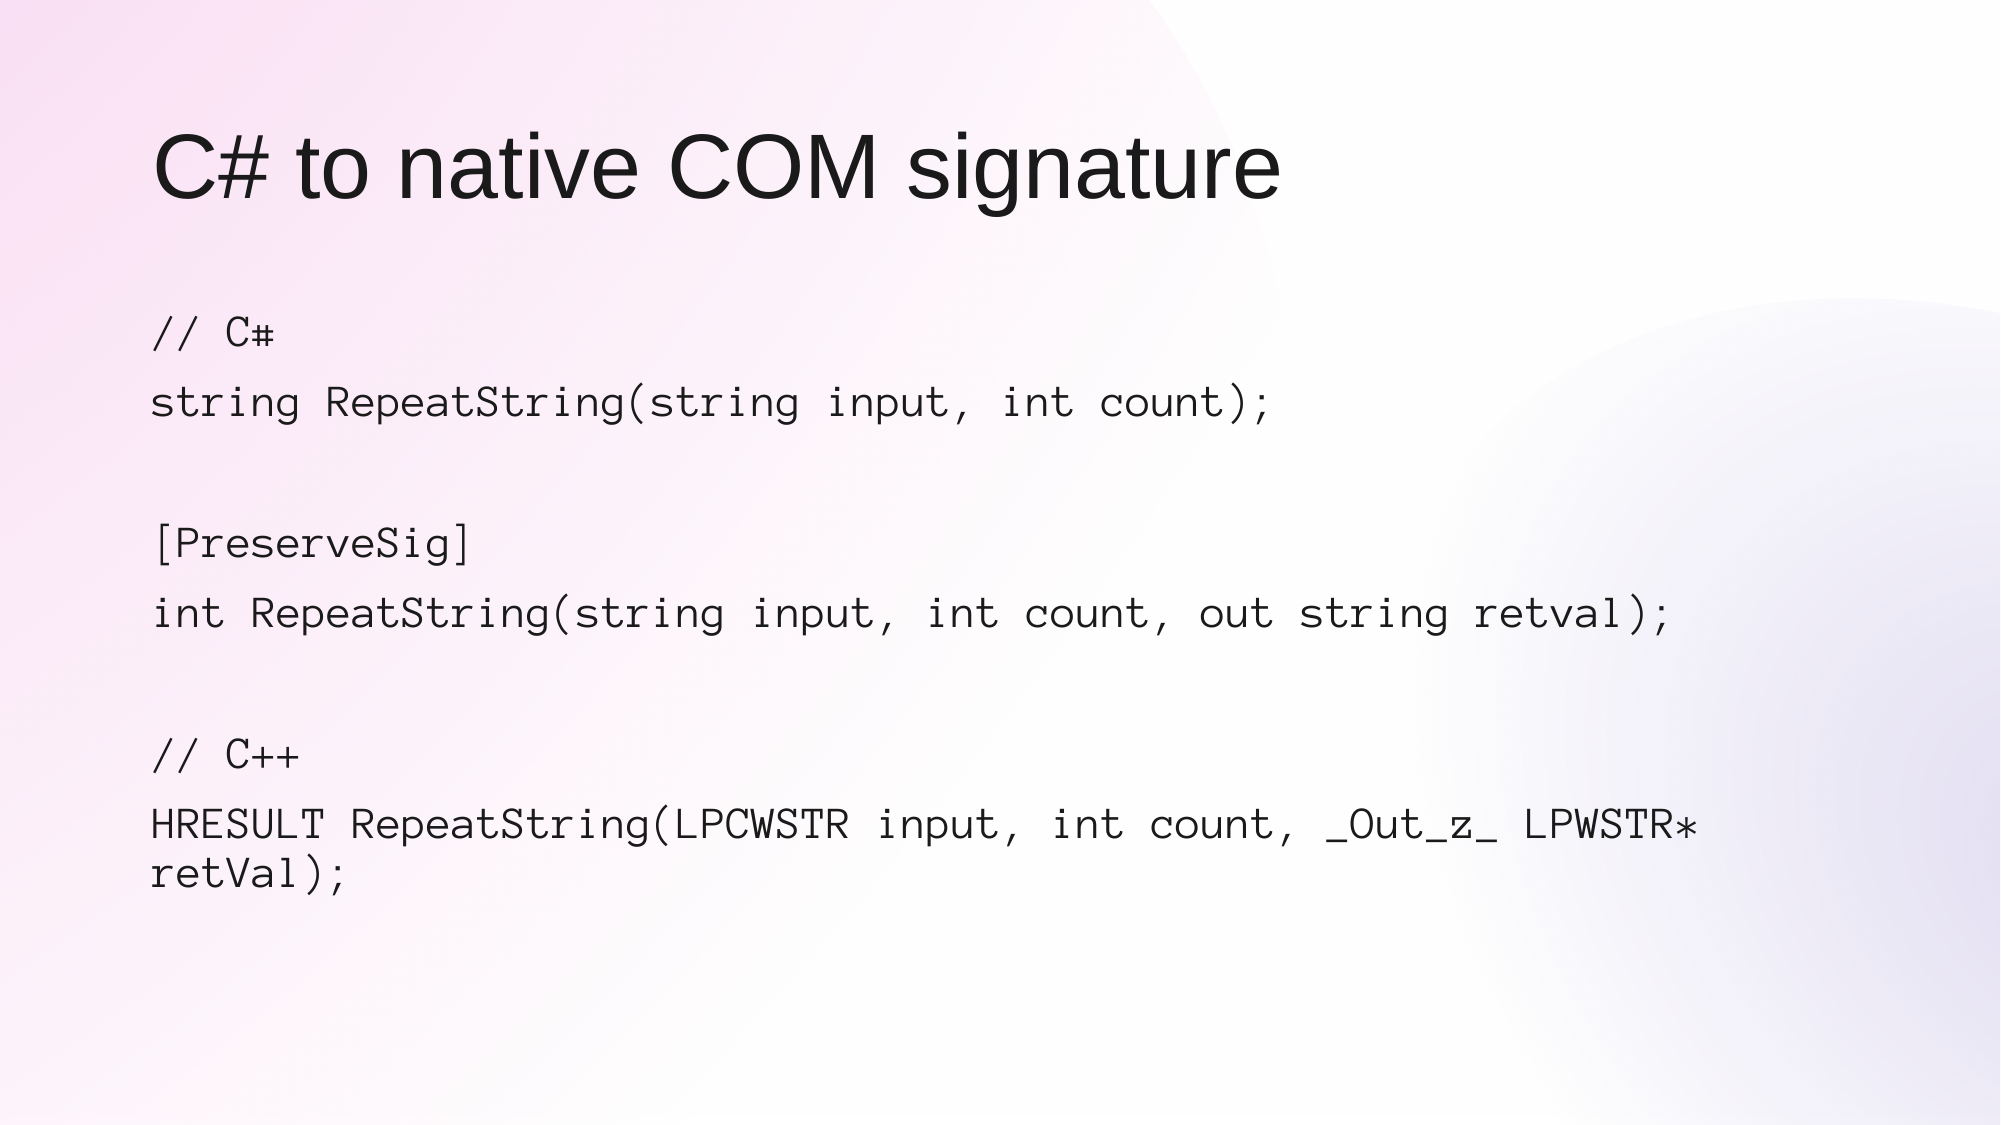

# C# to native COM signature
// C#
string RepeatString(string input, int count);

[PreserveSig]
int RepeatString(string input, int count, out string retval);

// C++
HRESULT RepeatString(LPCWSTR input, int count, _Out_z_ LPWSTR* retVal);